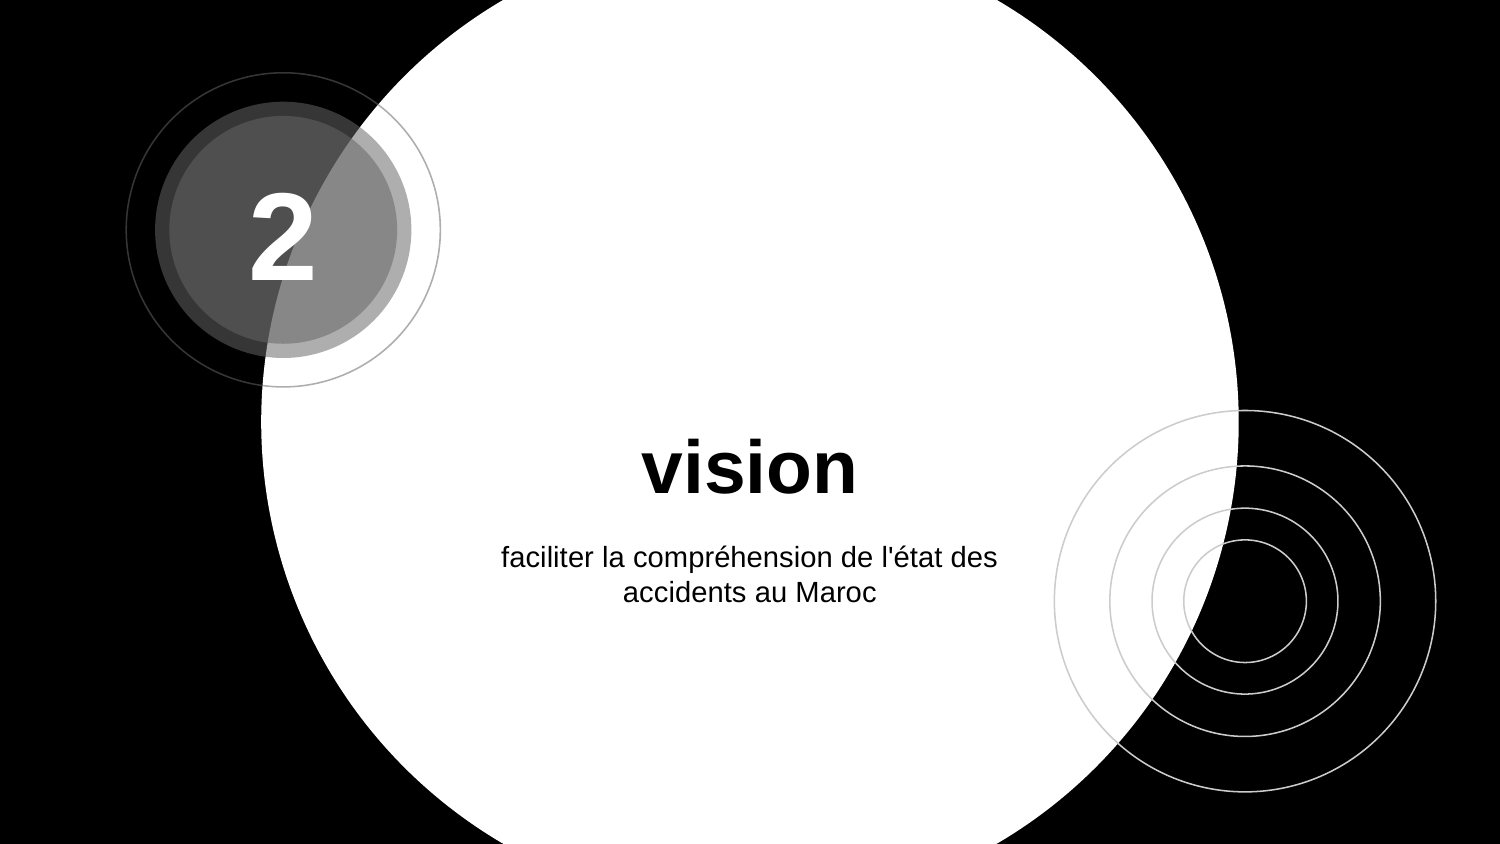

2
# vision
faciliter la compréhension de l'état des accidents au Maroc